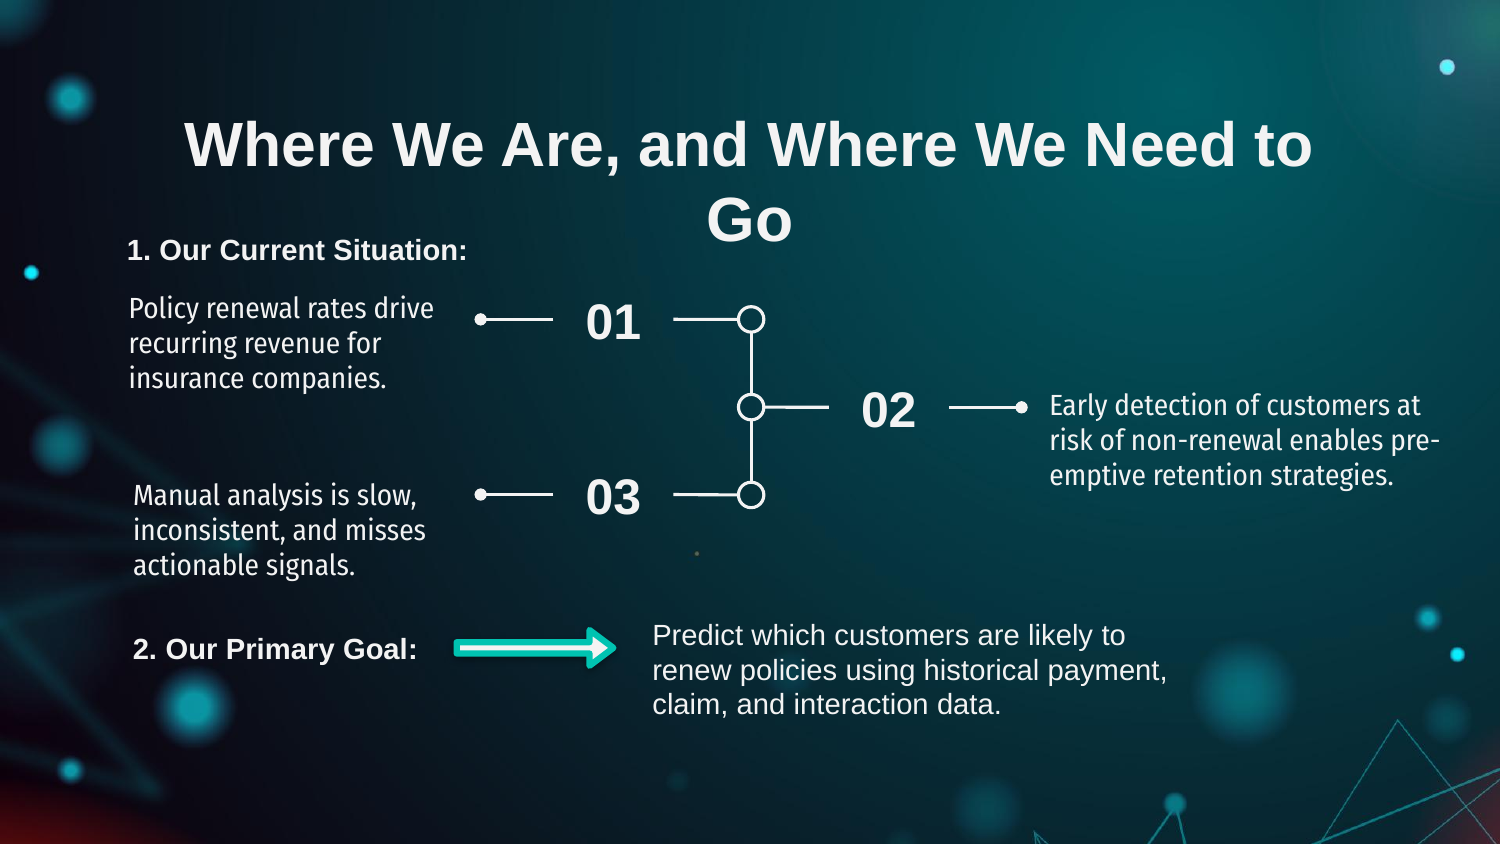

# Where We Are, and Where We Need to Go
1. Our Current Situation:
Policy renewal rates drive recurring revenue for insurance companies.
01

02

Early detection of customers at risk of non-renewal enables pre-emptive retention strategies.

Manual analysis is slow, inconsistent, and misses actionable signals.
03

Predict which customers are likely to renew policies using historical payment, claim, and interaction data.
2. Our Primary Goal: